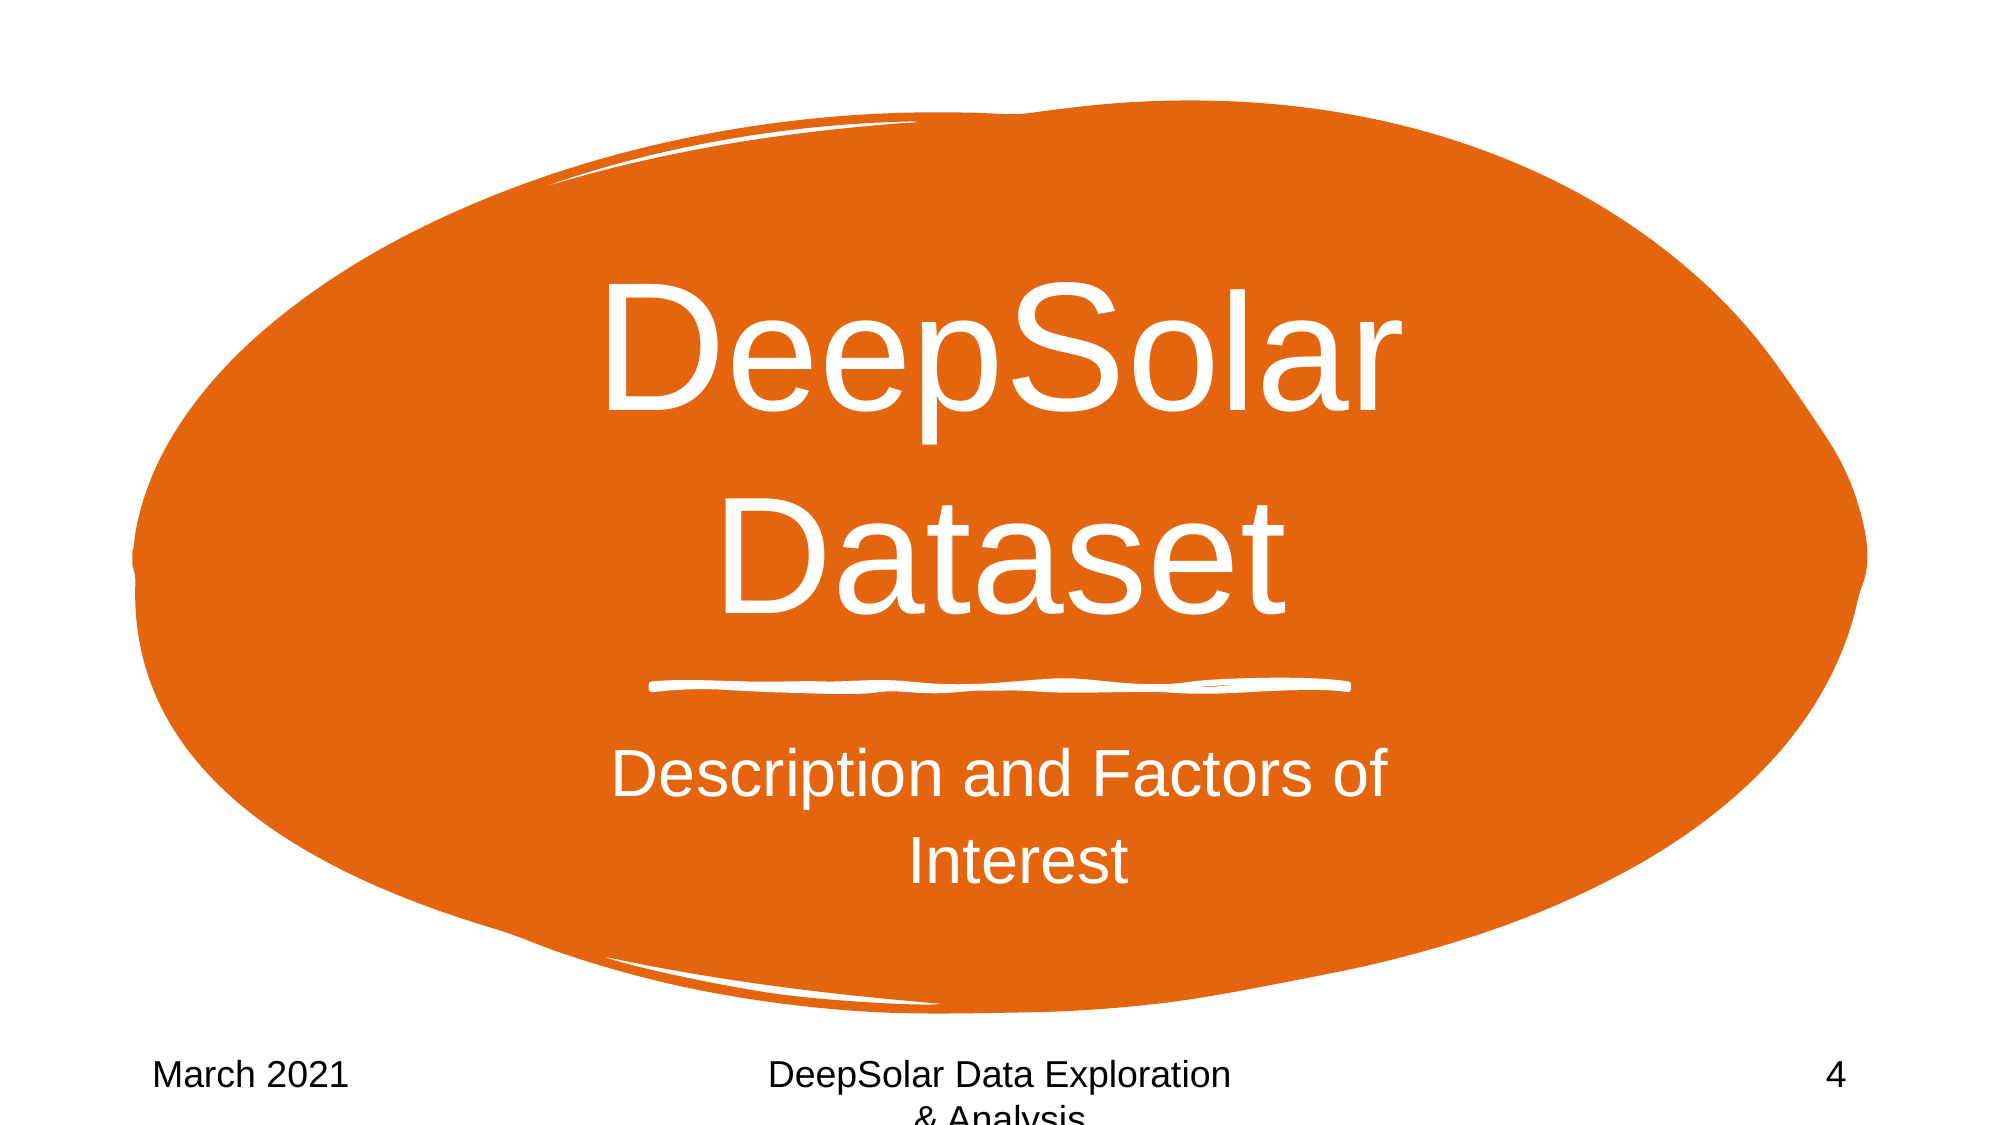

# DeepSolar Dataset
Description and Factors of Interest

DeepSolar Data Exploration & Analysis
4
March 2021